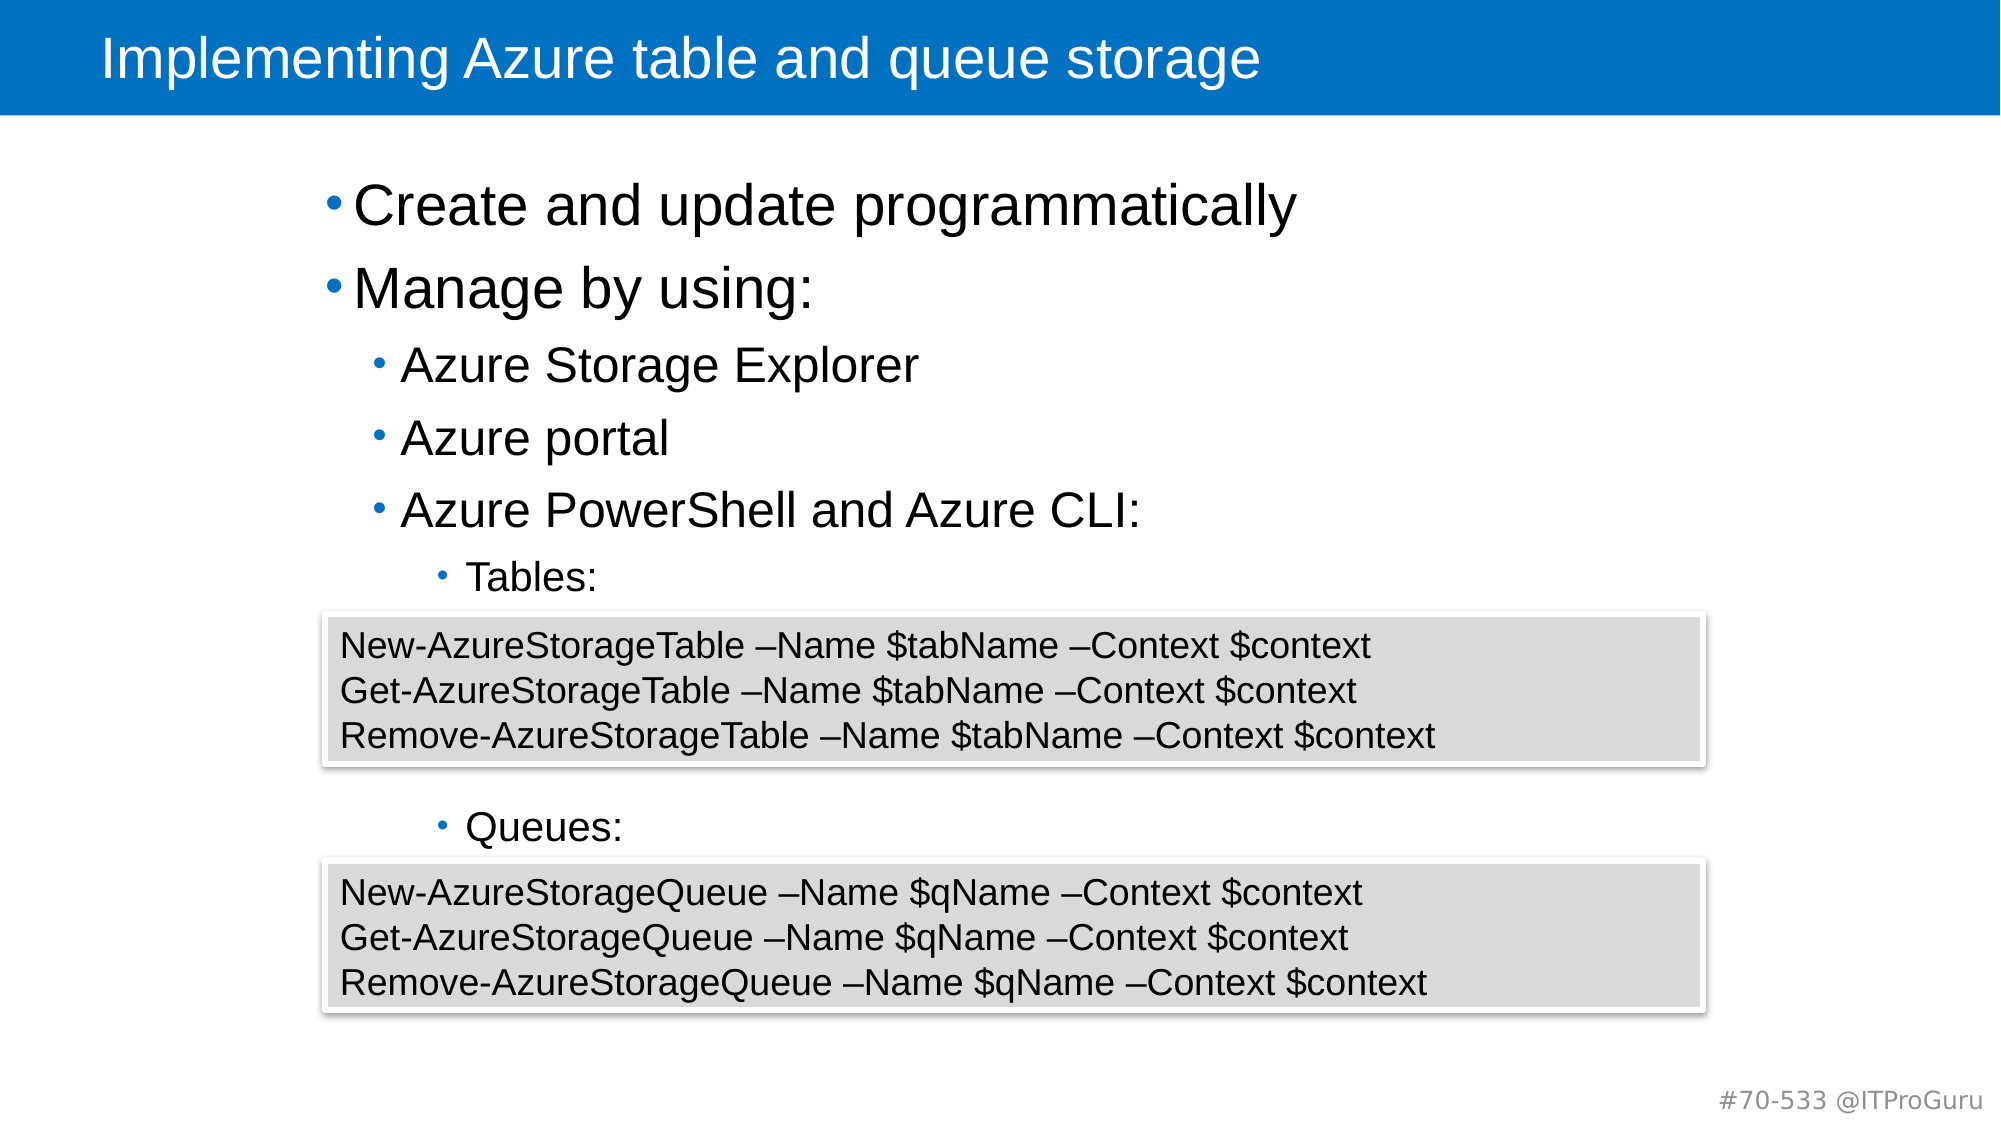

# Implementing Azure table and queue storage
Create and update programmatically
Manage by using:
Azure Storage Explorer
Azure portal
Azure PowerShell and Azure CLI:
Tables:

Queues:

New-AzureStorageTable –Name $tabName –Context $context
Get-AzureStorageTable –Name $tabName –Context $context
Remove-AzureStorageTable –Name $tabName –Context $context
New-AzureStorageQueue –Name $qName –Context $context
Get-AzureStorageQueue –Name $qName –Context $context
Remove-AzureStorageQueue –Name $qName –Context $context